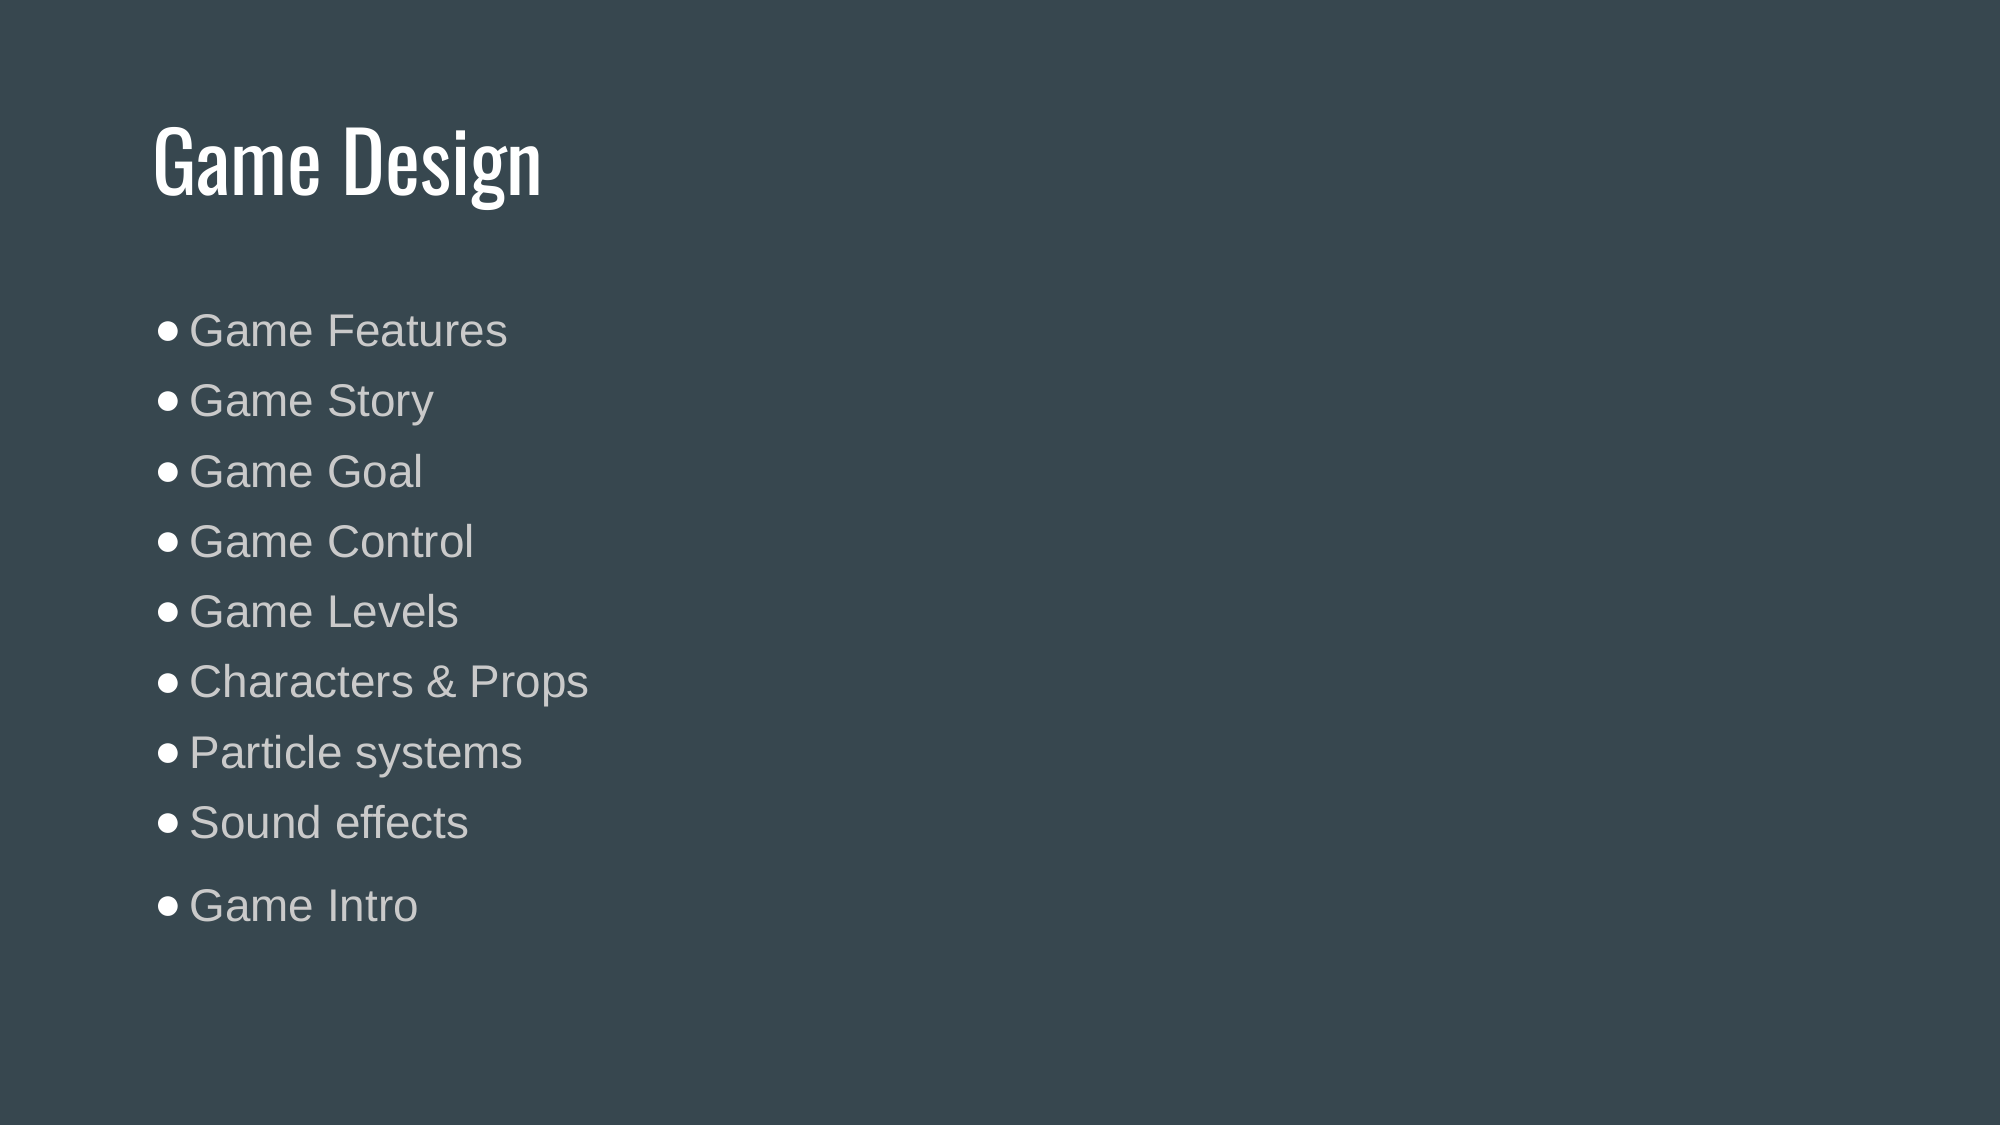

# Game Design
Game Features
Game Story
Game Goal
Game Control
Game Levels
Characters & Props
Particle systems
Sound effects
Game Intro